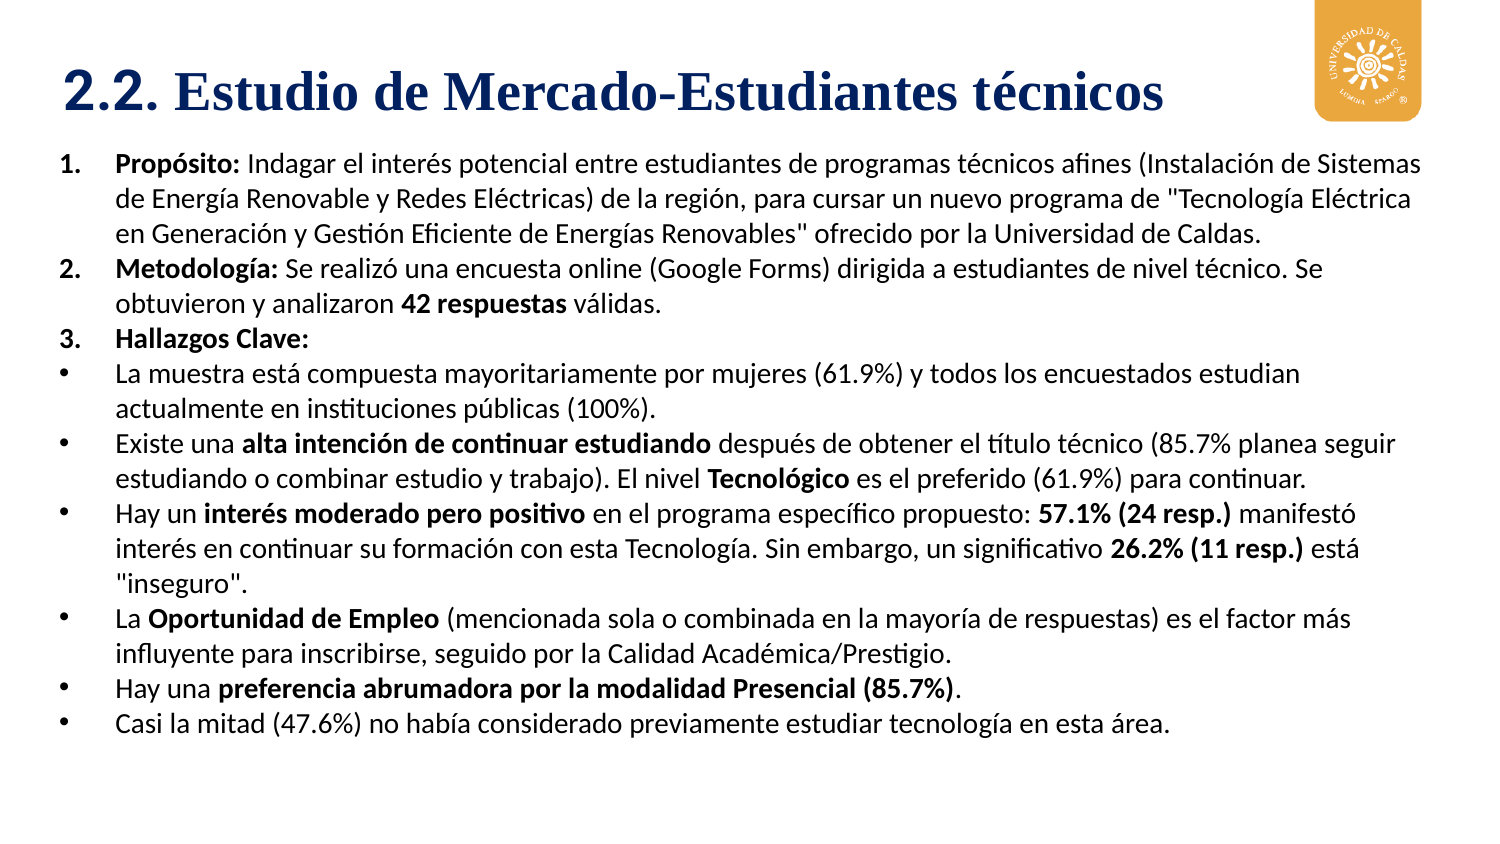

2.2. Estudio de Mercado-Estudiantes técnicos
Propósito: Indagar el interés potencial entre estudiantes de programas técnicos afines (Instalación de Sistemas de Energía Renovable y Redes Eléctricas) de la región, para cursar un nuevo programa de "Tecnología Eléctrica en Generación y Gestión Eficiente de Energías Renovables" ofrecido por la Universidad de Caldas.
Metodología: Se realizó una encuesta online (Google Forms) dirigida a estudiantes de nivel técnico. Se obtuvieron y analizaron 42 respuestas válidas.
Hallazgos Clave:
La muestra está compuesta mayoritariamente por mujeres (61.9%) y todos los encuestados estudian actualmente en instituciones públicas (100%).
Existe una alta intención de continuar estudiando después de obtener el título técnico (85.7% planea seguir estudiando o combinar estudio y trabajo). El nivel Tecnológico es el preferido (61.9%) para continuar.
Hay un interés moderado pero positivo en el programa específico propuesto: 57.1% (24 resp.) manifestó interés en continuar su formación con esta Tecnología. Sin embargo, un significativo 26.2% (11 resp.) está "inseguro".
La Oportunidad de Empleo (mencionada sola o combinada en la mayoría de respuestas) es el factor más influyente para inscribirse, seguido por la Calidad Académica/Prestigio.
Hay una preferencia abrumadora por la modalidad Presencial (85.7%).
Casi la mitad (47.6%) no había considerado previamente estudiar tecnología en esta área.